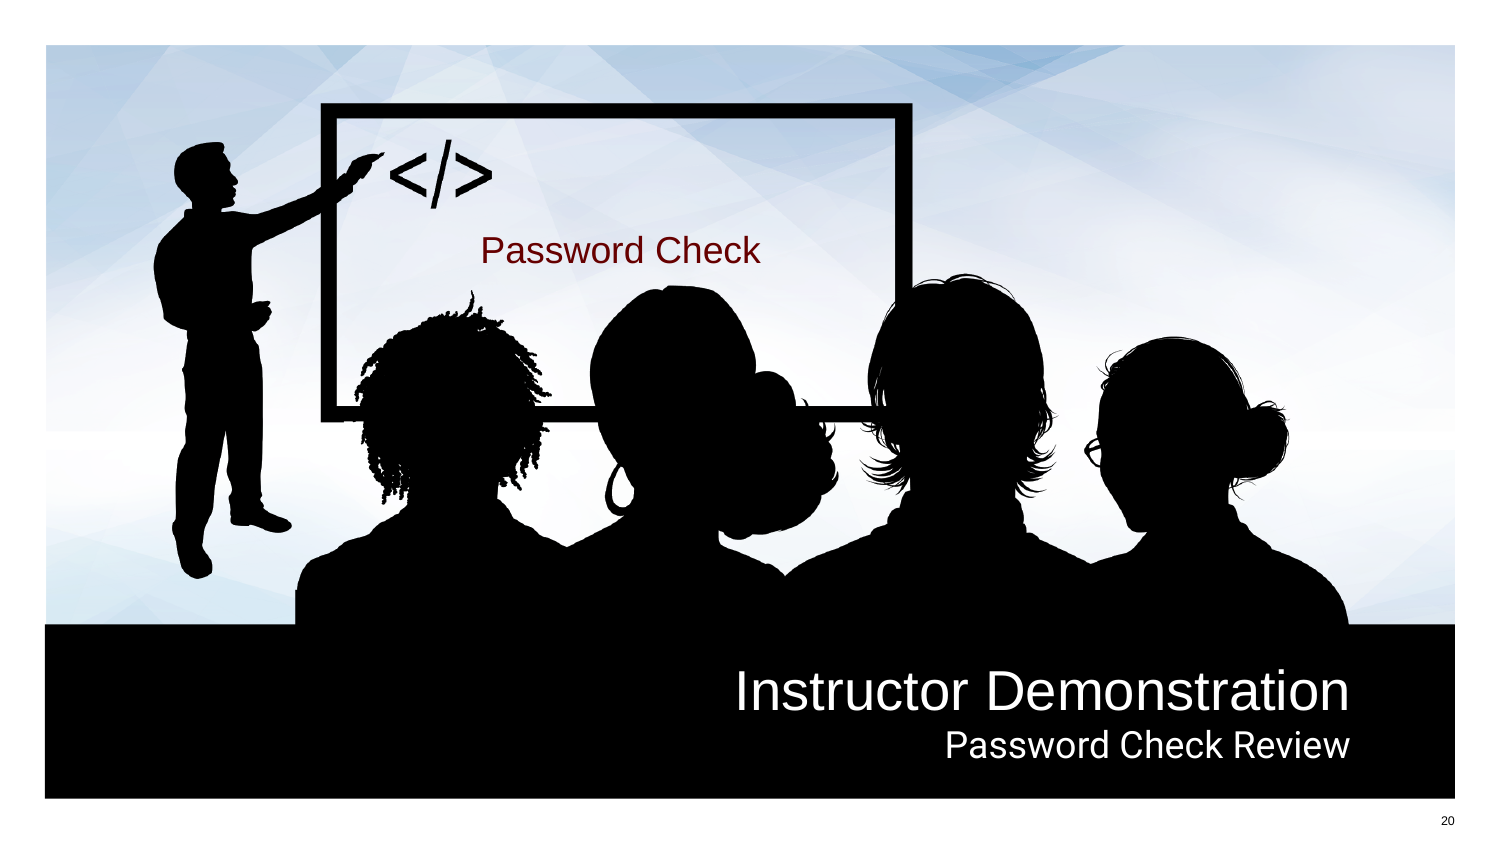

Password Check
# Password Check Review

20